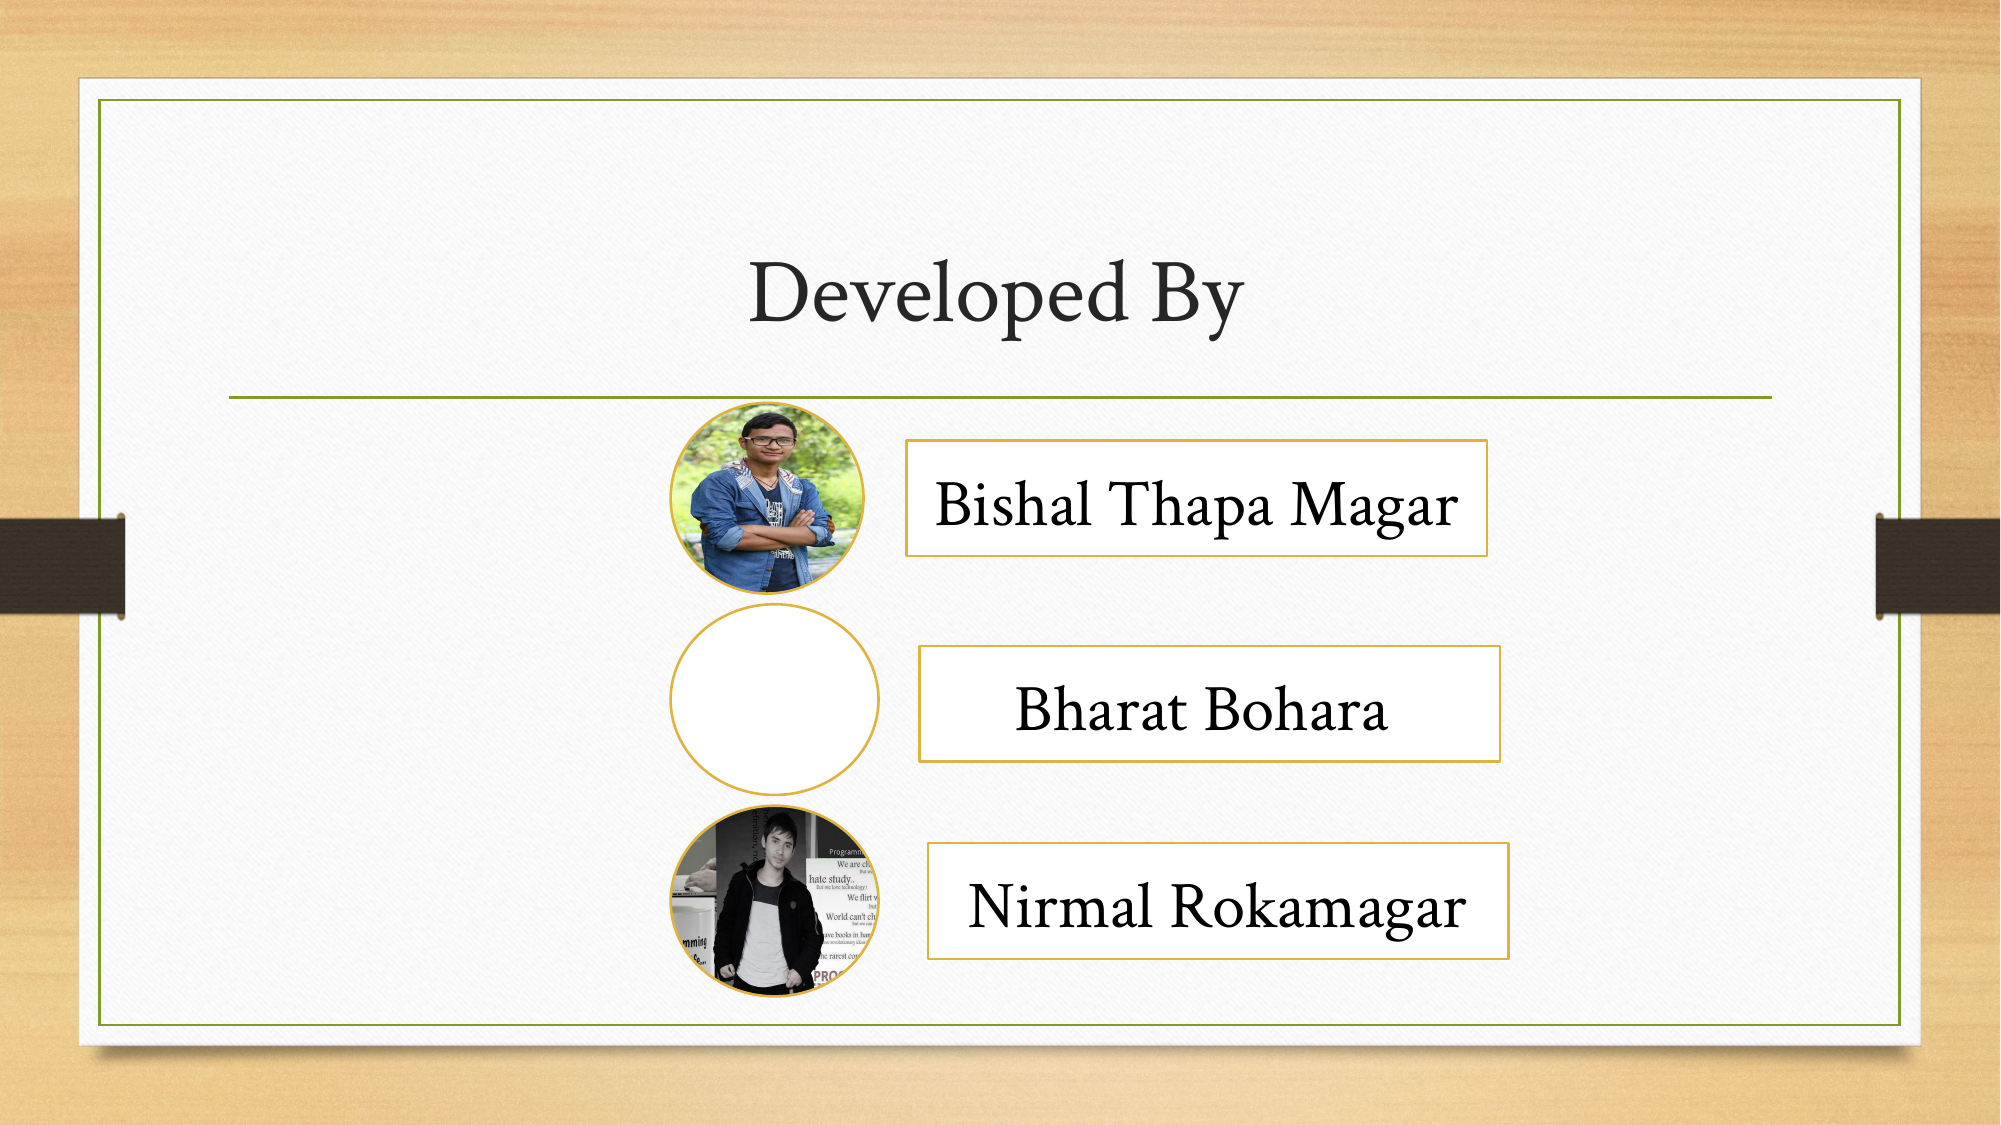

# Developed By

Bishal Thapa Magar

Bharat Bohara

Nirmal Rokamagar